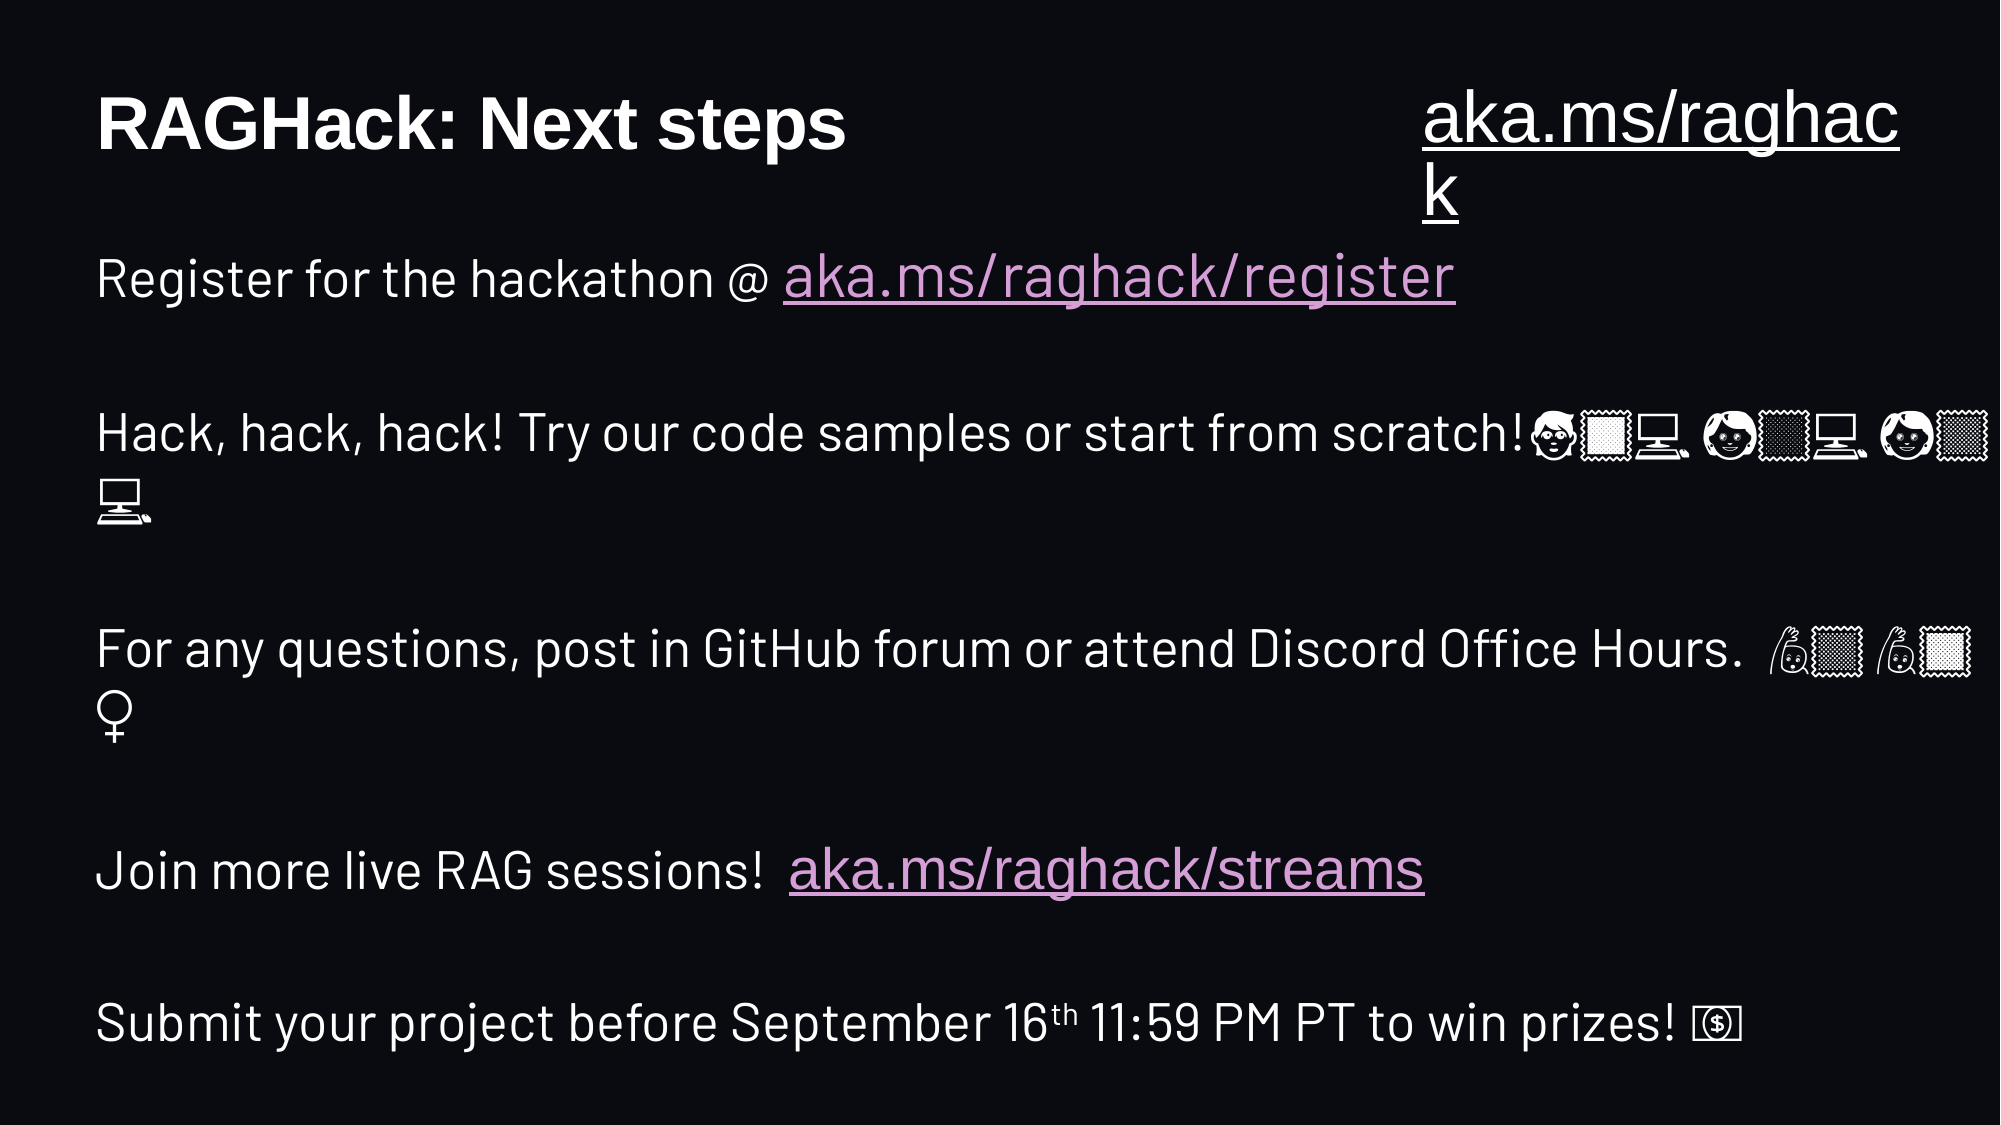

aka.ms/raghack
# RAGHack: Next steps
Register for the hackathon @ aka.ms/raghack/register

Hack, hack, hack! Try our code samples or start from scratch!🧑🏿‍💻 👩🏻‍💻 👩🏼‍💻

For any questions, post in GitHub forum or attend Discord Office Hours.  🙋🏼 🙋🏾‍♀️

Join more live RAG sessions!  aka.ms/raghack/streams

Submit your project before September 16th 11:59 PM PT to win prizes! 💵